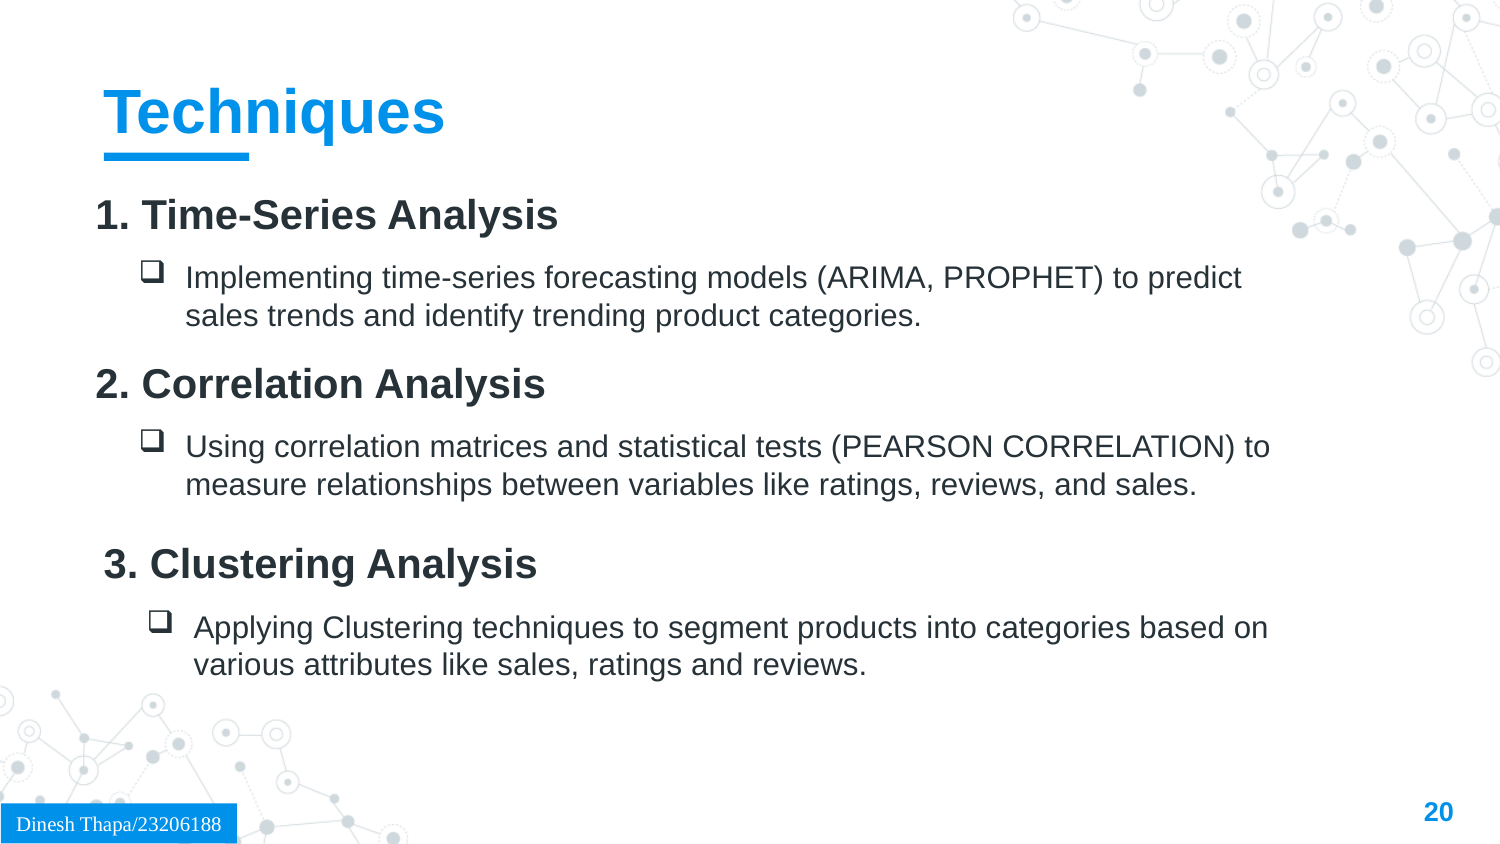

# Techniques

1. Time-Series Analysis
Implementing time-series forecasting models (ARIMA, PROPHET) to predict sales trends and identify trending product categories.
2. Correlation Analysis
Using correlation matrices and statistical tests (PEARSON CORRELATION) to measure relationships between variables like ratings, reviews, and sales.
3. Clustering Analysis
Applying Clustering techniques to segment products into categories based on various attributes like sales, ratings and reviews.
20
Dinesh Thapa/23206188